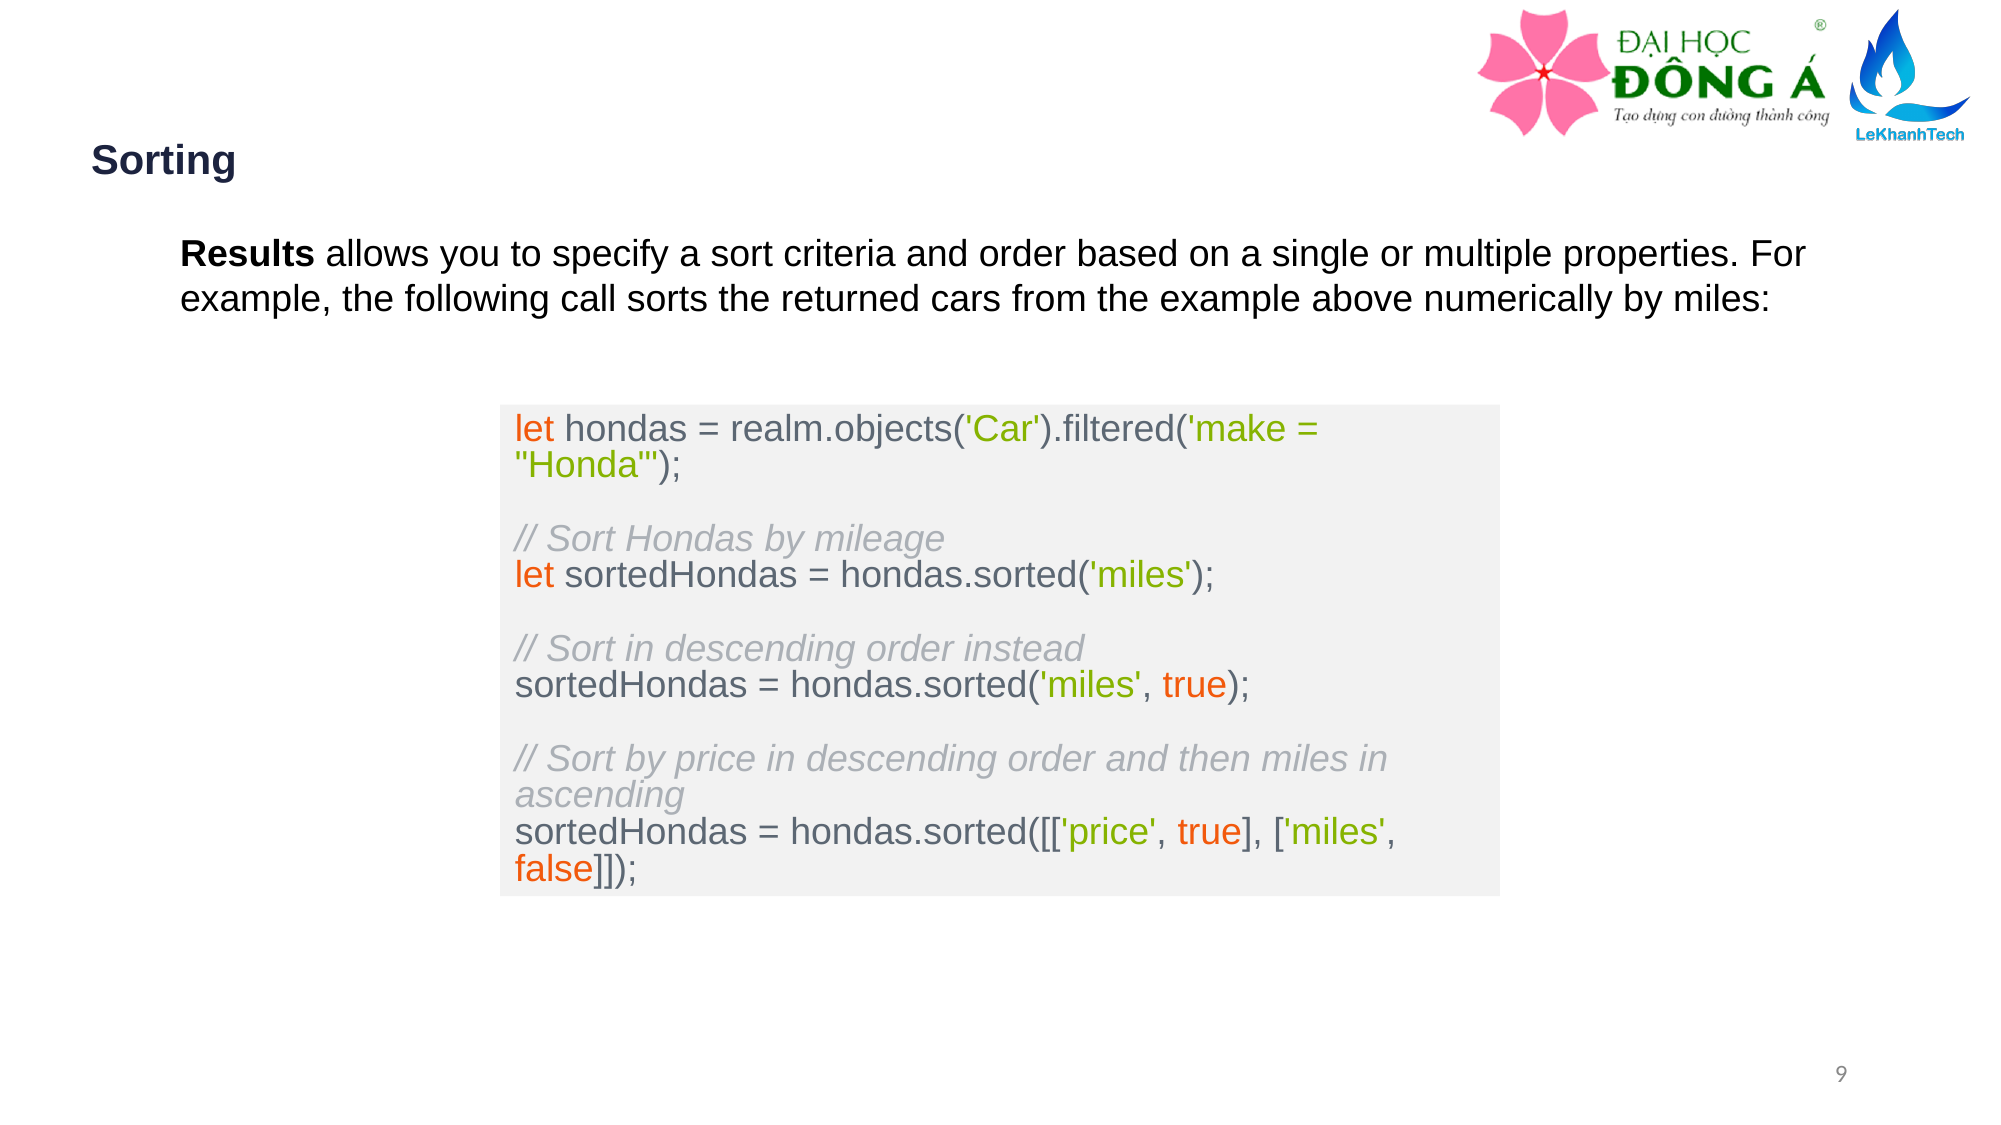

Sorting
Results allows you to specify a sort criteria and order based on a single or multiple properties. For example, the following call sorts the returned cars from the example above numerically by miles:
let hondas = realm.objects('Car').filtered('make = "Honda"');

// Sort Hondas by mileage
let sortedHondas = hondas.sorted('miles');

// Sort in descending order instead
sortedHondas = hondas.sorted('miles', true);

// Sort by price in descending order and then miles in ascending
sortedHondas = hondas.sorted([['price', true], ['miles', false]]);
9